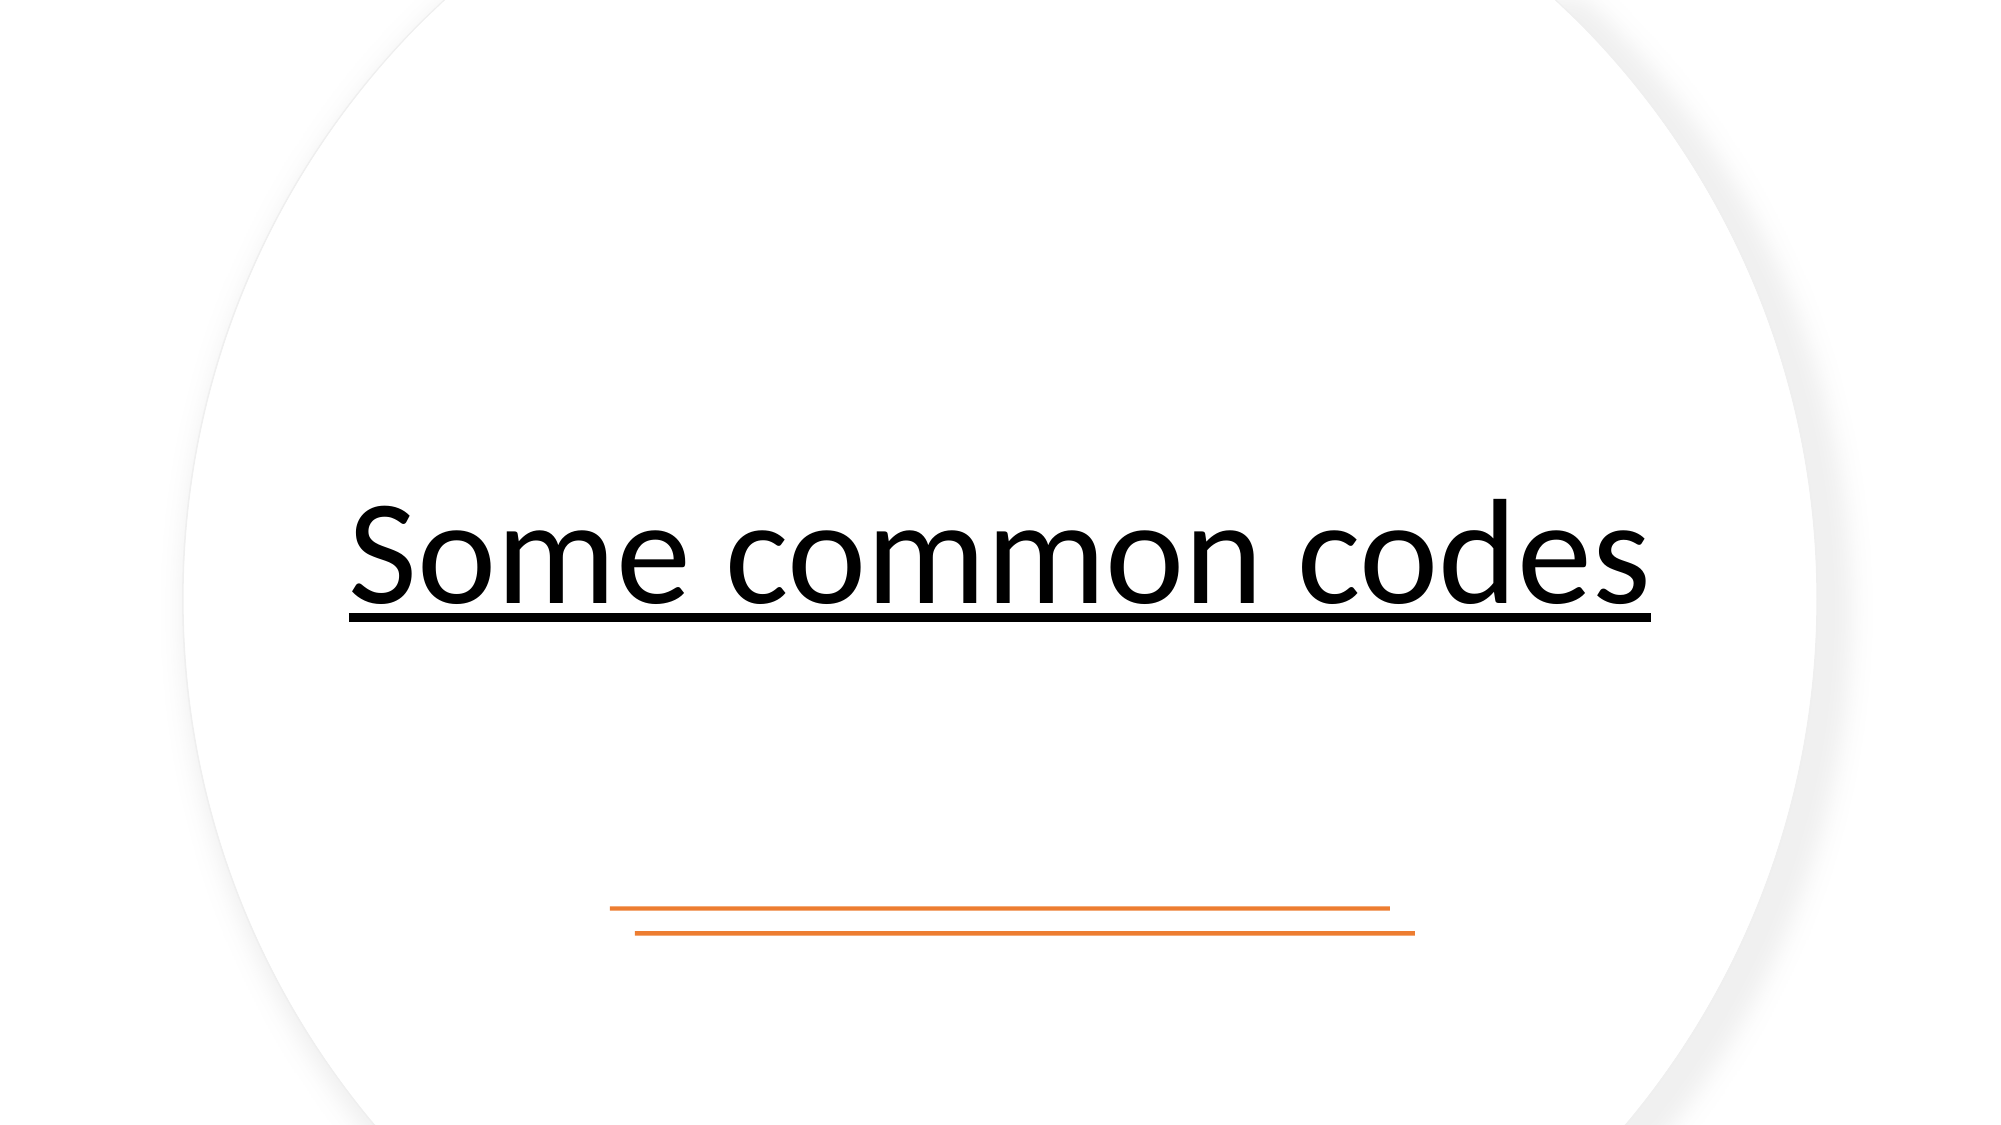

Some common codes

SHOW TABLES;
TO VIEW EXISTING TABLES
CREATE TABLE <TABLE_NAME>
-->(<COLUMN_NAME> <DATA_TYPE>);
TO CREATE A NEW TABLE
CREATE DATABASE <NAME>;
TO CREATE A NEW DATABASE